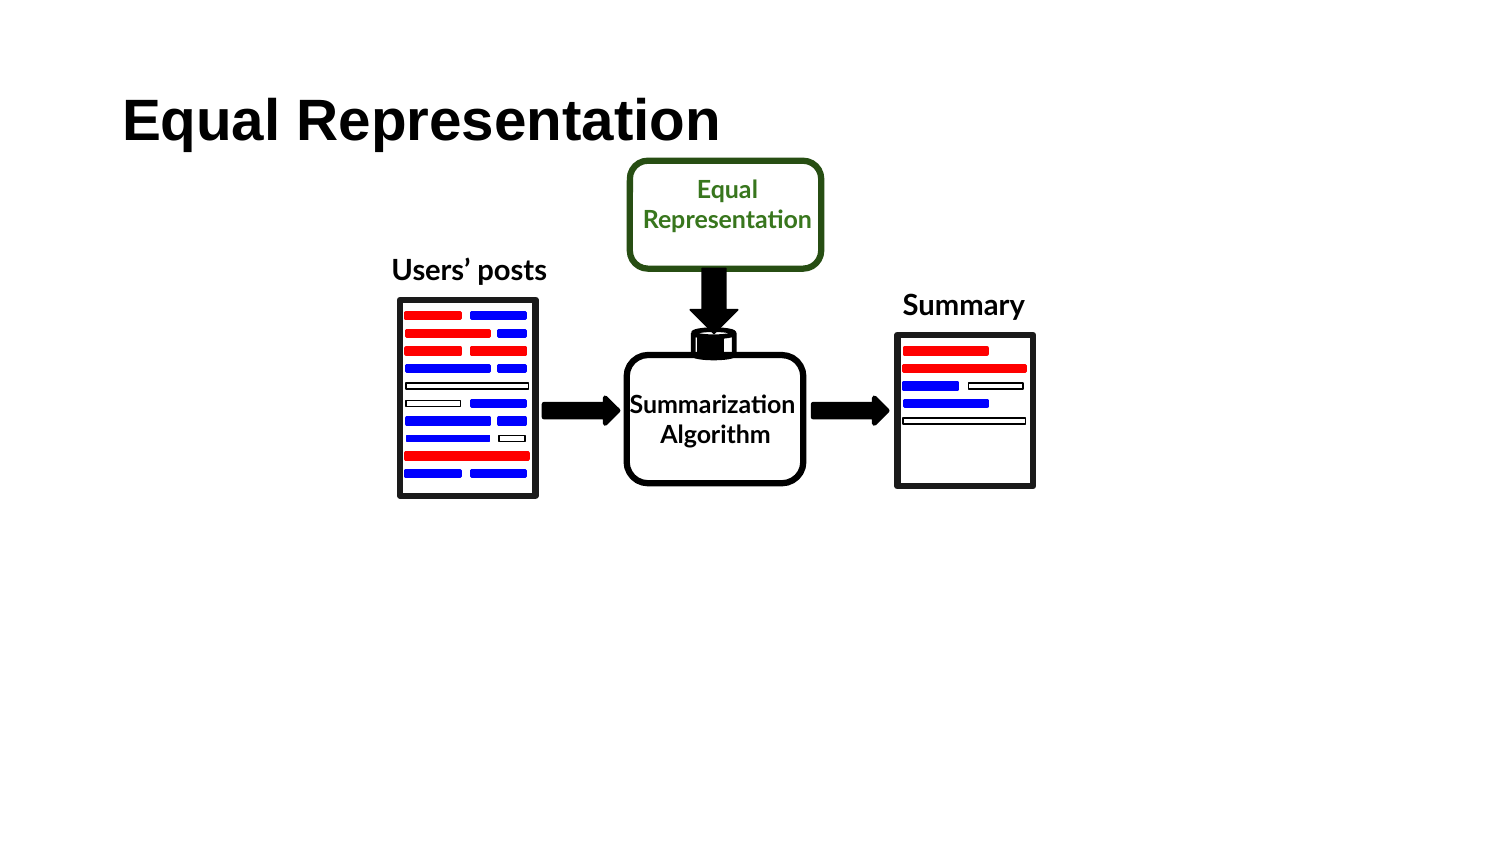

Equal Representation
Equal Representation

Users’ posts

Summary

Summarization
Algorithm